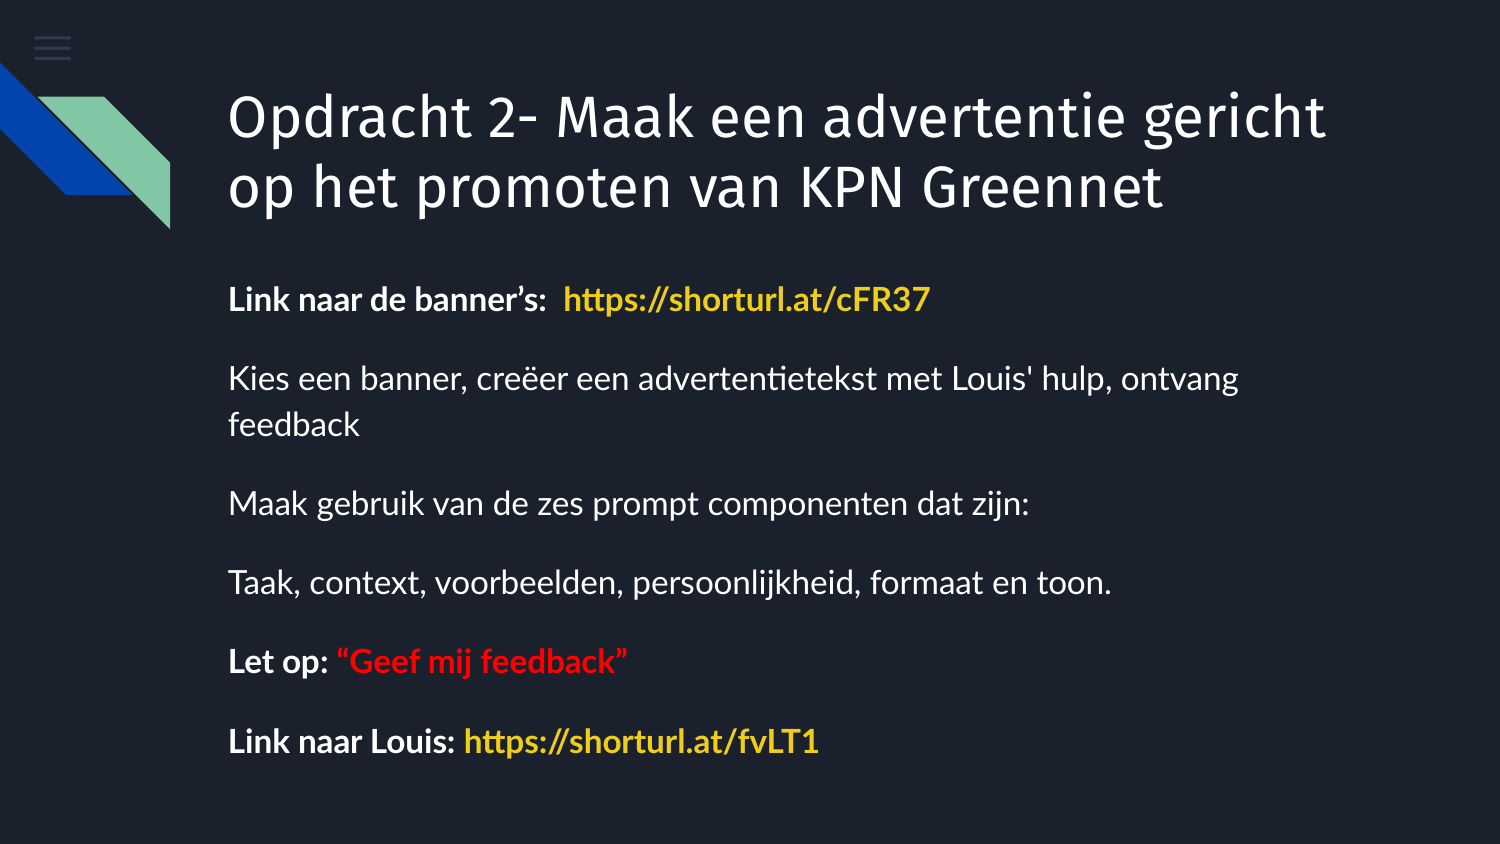

# Opdracht 2- Maak een advertentie gericht op het promoten van KPN Greennet
Link naar de banner’s:  https://shorturl.at/cFR37
Kies een banner, creëer een advertentietekst met Louis' hulp, ontvang feedback
Maak gebruik van de zes prompt componenten dat zijn:
Taak, context, voorbeelden, persoonlijkheid, formaat en toon.
Let op: “Geef mij feedback”
Link naar Louis: https://shorturl.at/fvLT1